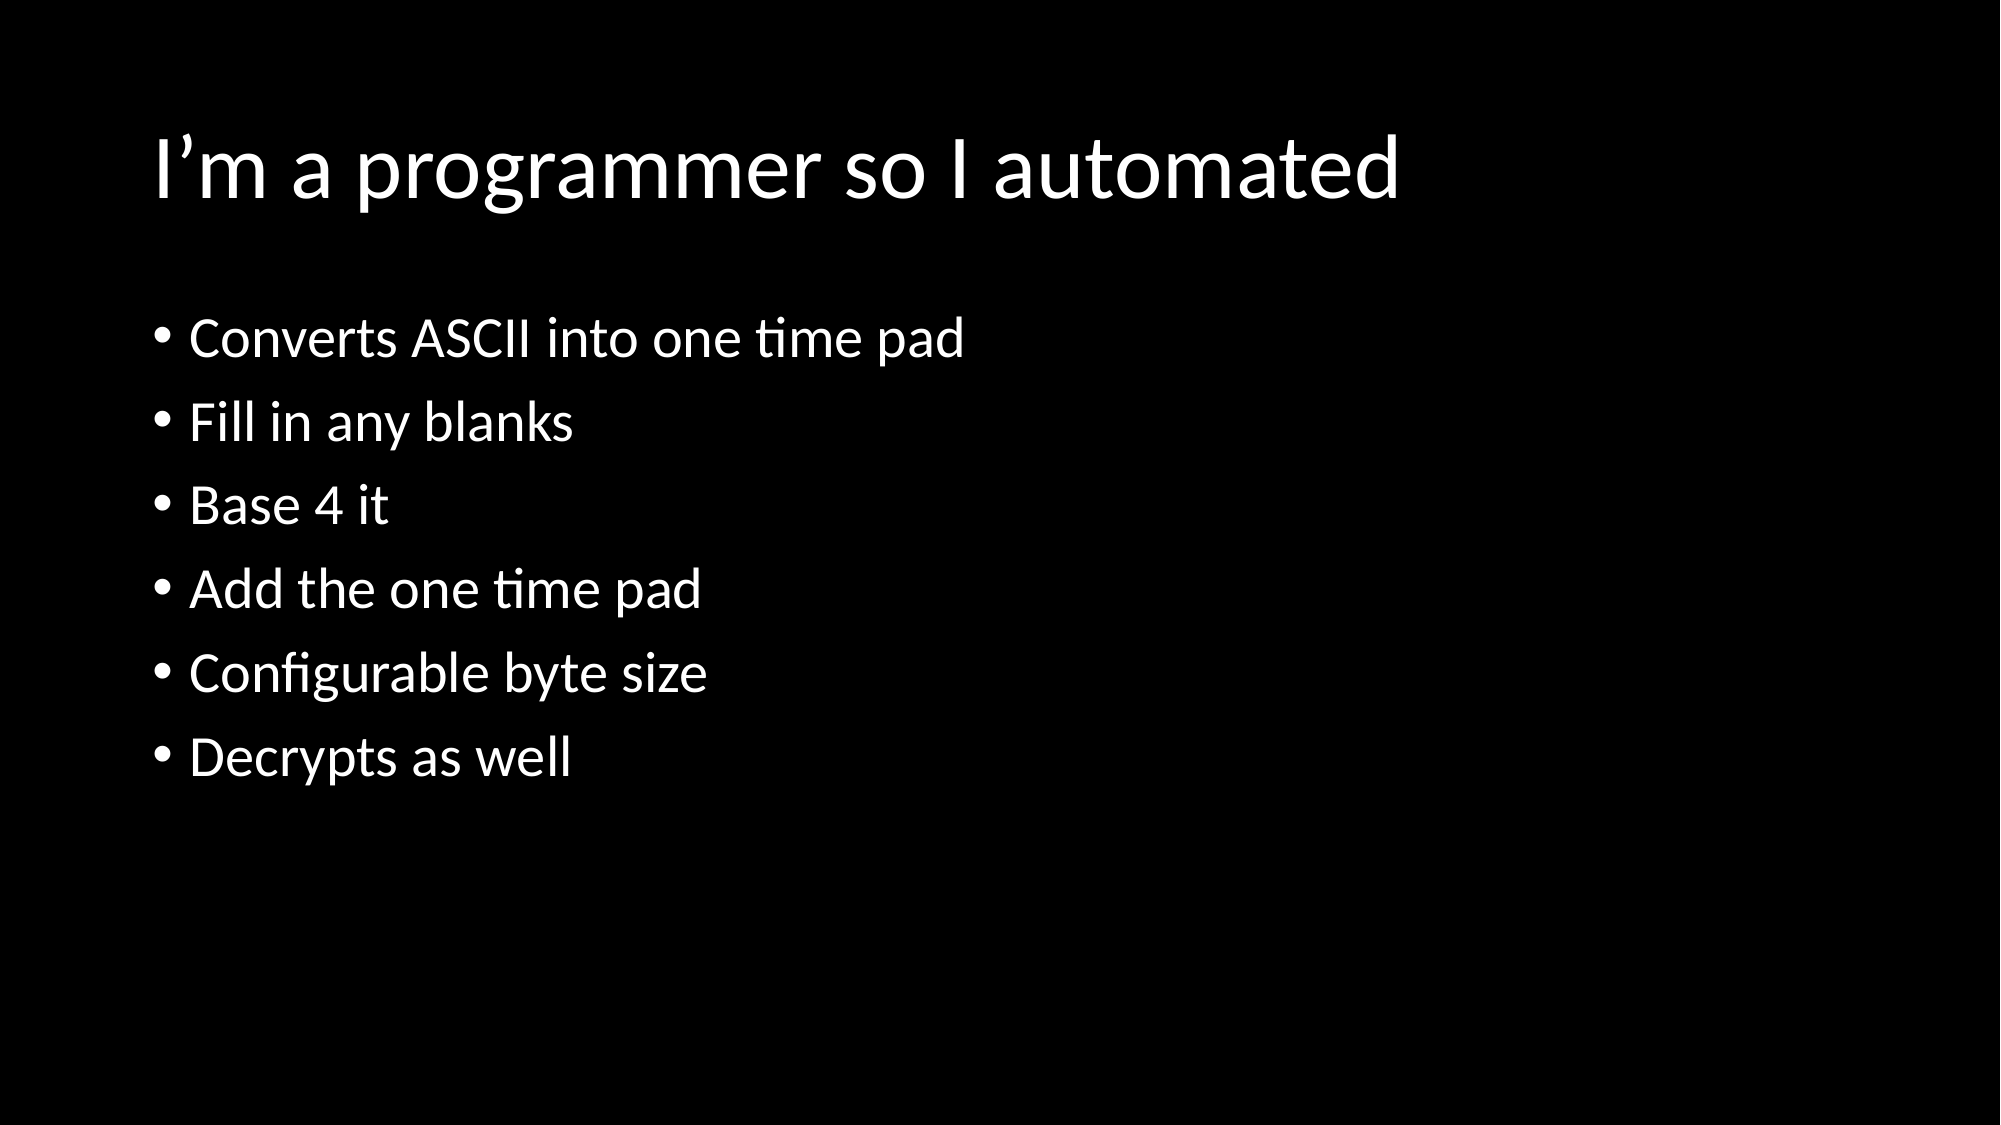

# I’m a programmer so I automated
Converts ASCII into one time pad
Fill in any blanks
Base 4 it
Add the one time pad
Configurable byte size
Decrypts as well